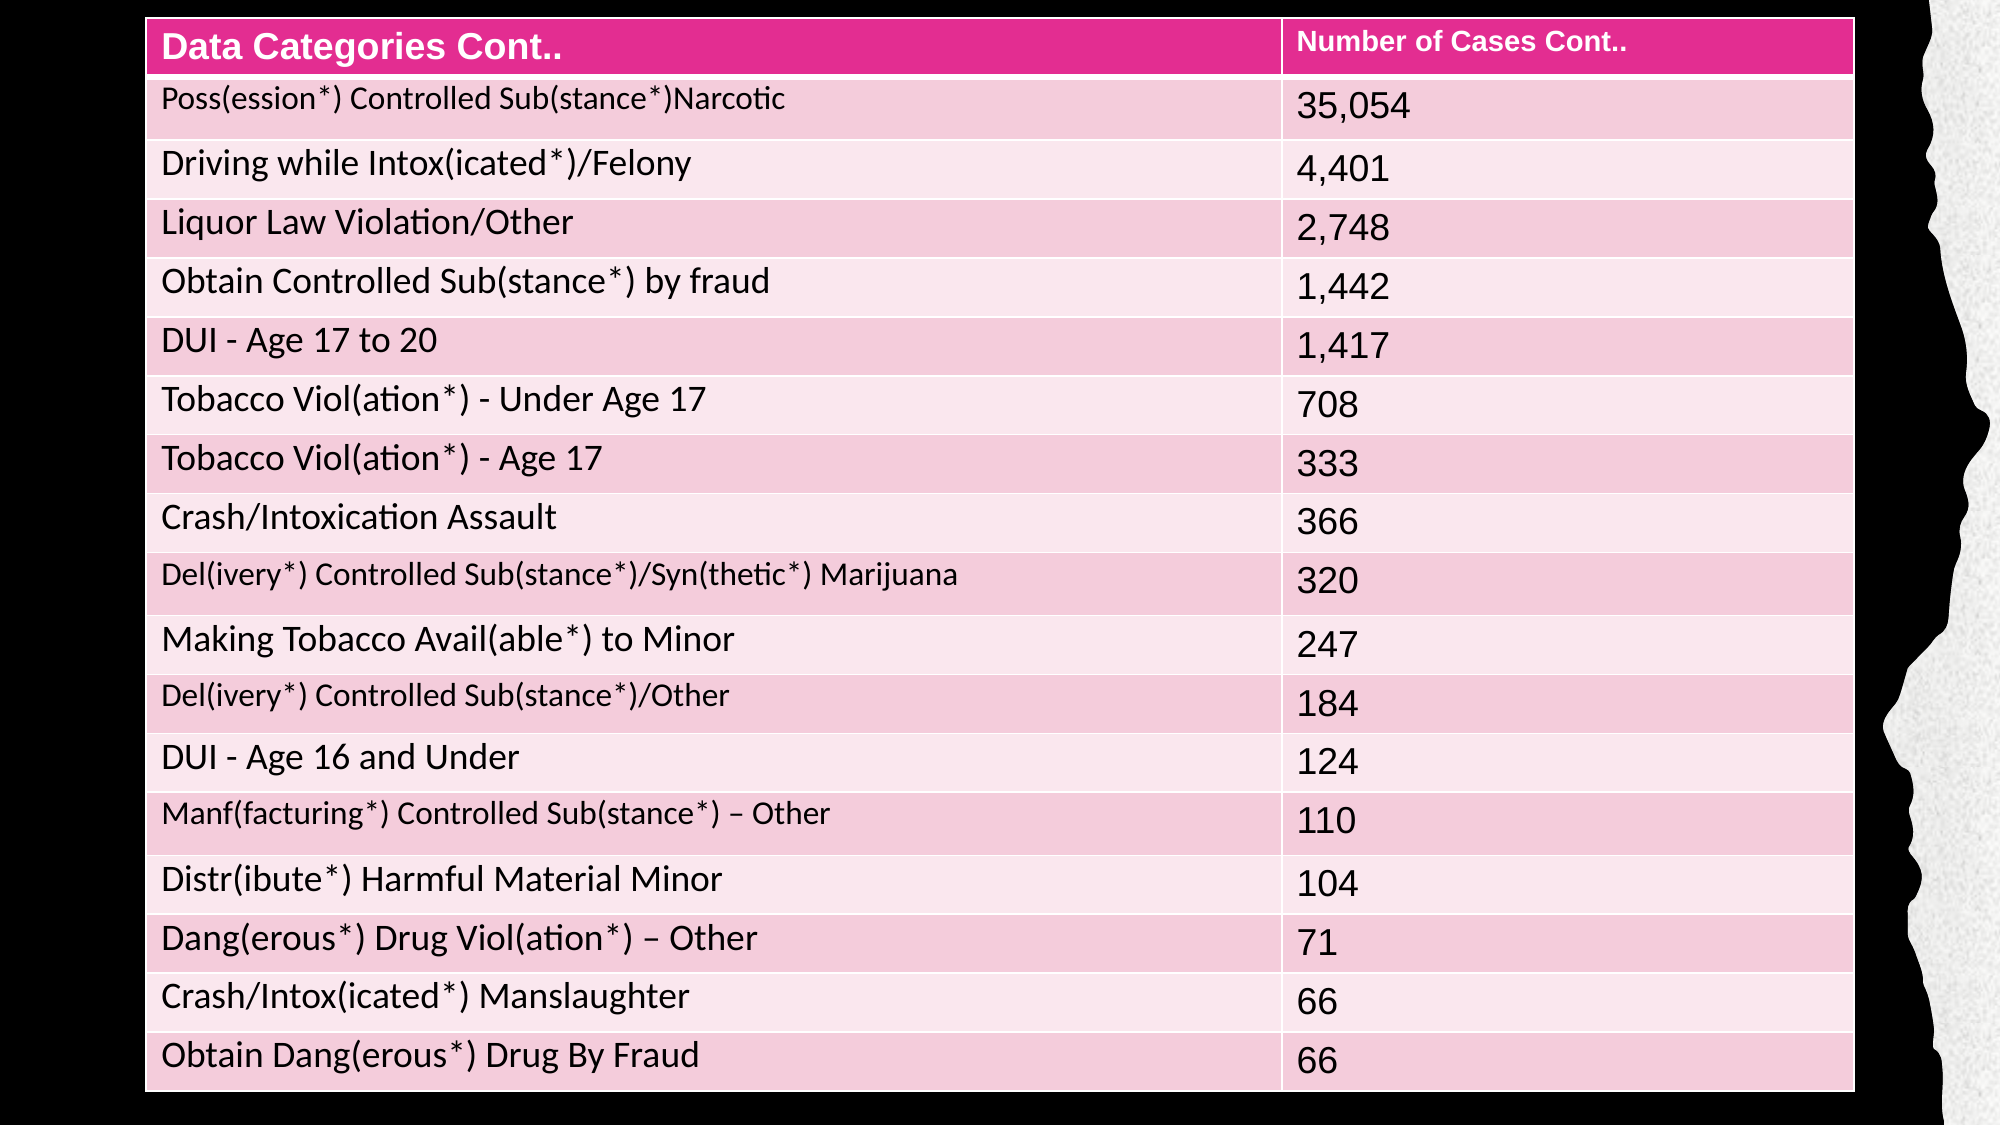

| Data Categories Cont.. | Number of Cases Cont.. |
| --- | --- |
| Poss(ession\*) Controlled Sub(stance\*)Narcotic | 35,054 |
| Driving while Intox(icated\*)/Felony | 4,401 |
| Liquor Law Violation/Other | 2,748 |
| Obtain Controlled Sub(stance\*) by fraud | 1,442 |
| DUI - Age 17 to 20 | 1,417 |
| Tobacco Viol(ation\*) - Under Age 17 | 708 |
| Tobacco Viol(ation\*) - Age 17 | 333 |
| Crash/Intoxication Assault | 366 |
| Del(ivery\*) Controlled Sub(stance\*)/Syn(thetic\*) Marijuana | 320 |
| Making Tobacco Avail(able\*) to Minor | 247 |
| Del(ivery\*) Controlled Sub(stance\*)/Other | 184 |
| DUI - Age 16 and Under | 124 |
| Manf(facturing\*) Controlled Sub(stance\*) – Other | 110 |
| Distr(ibute\*) Harmful Material Minor | 104 |
| Dang(erous\*) Drug Viol(ation\*) – Other | 71 |
| Crash/Intox(icated\*) Manslaughter | 66 |
| Obtain Dang(erous\*) Drug By Fraud | 66 |